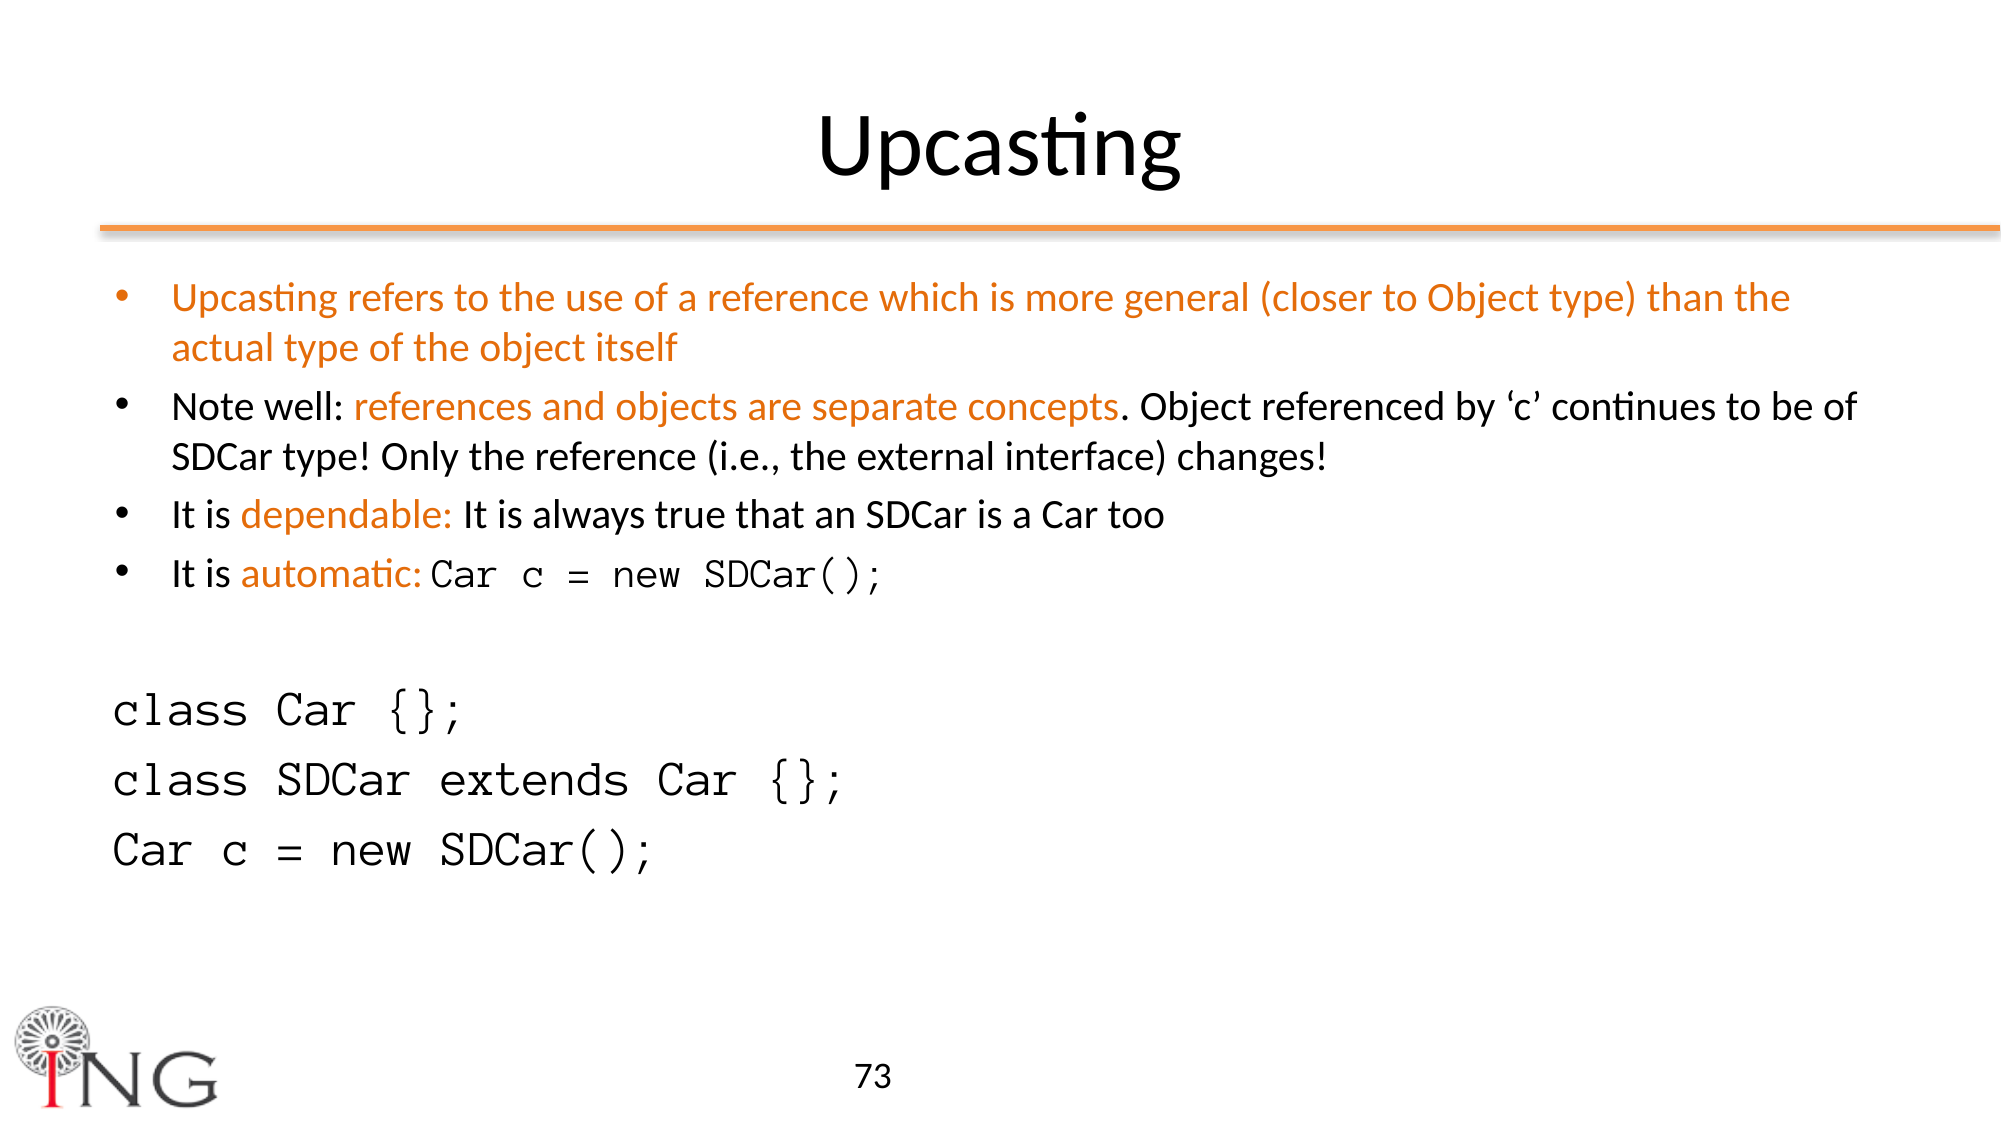

# Upcasting
Upcasting refers to the use of a reference which is more general (closer to Object type) than the actual type of the object itself
Note well: references and objects are separate concepts. Object referenced by ‘c’ continues to be of SDCar type! Only the reference (i.e., the external interface) changes!
It is dependable: It is always true that an SDCar is a Car too
It is automatic: Car c = new SDCar();

class Car {};
class SDCar extends Car {};
Car c = new SDCar();

73